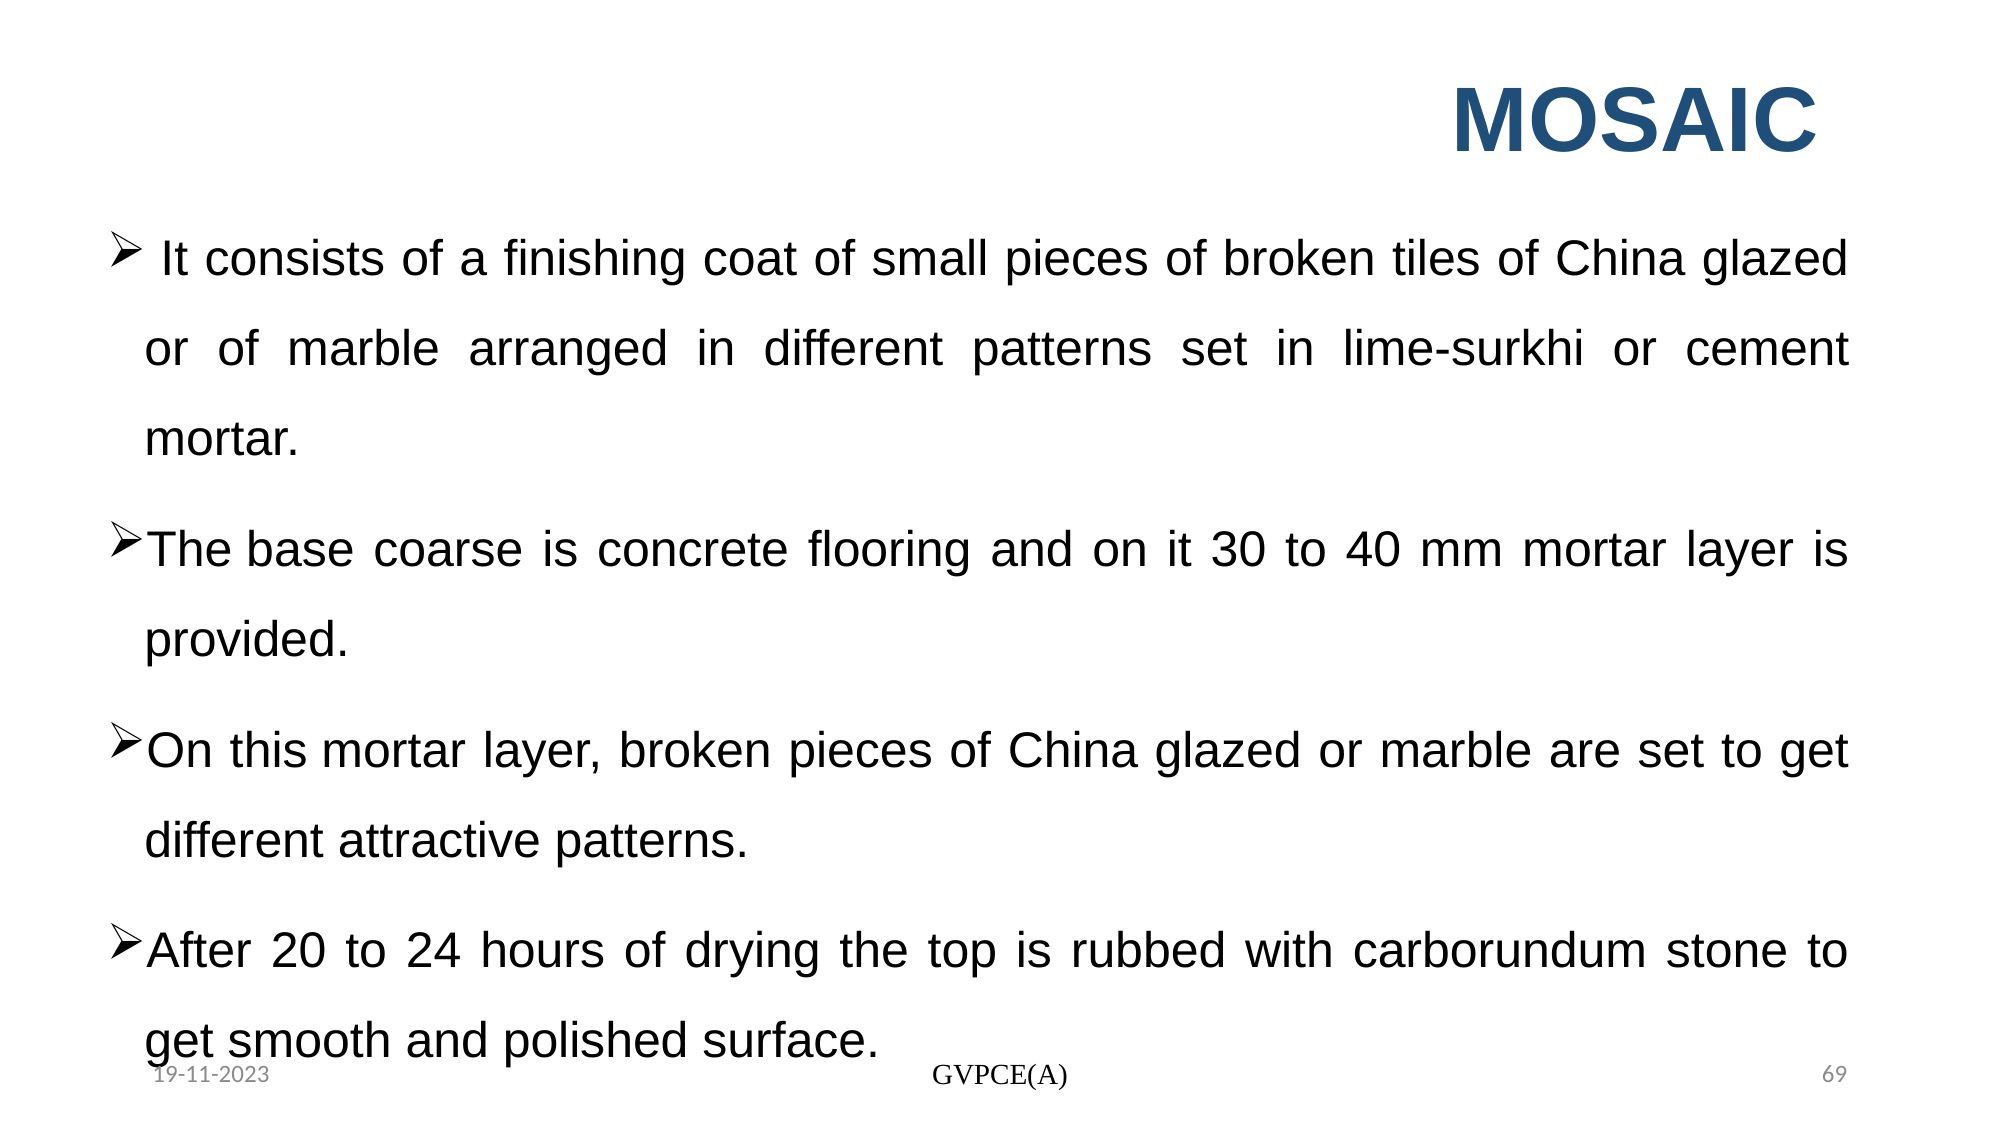

# MOSAIC
 It consists of a finishing coat of small pieces of broken tiles of China glazed or of marble arranged in different patterns set in lime-surkhi or cement mortar.
The base coarse is concrete flooring and on it 30 to 40 mm mortar layer is provided.
On this mortar layer, broken pieces of China glazed or marble are set to get different attractive patterns.
After 20 to 24 hours of drying the top is rubbed with carborundum stone to get smooth and polished surface.
19-11-2023
GVPCE(A)
69